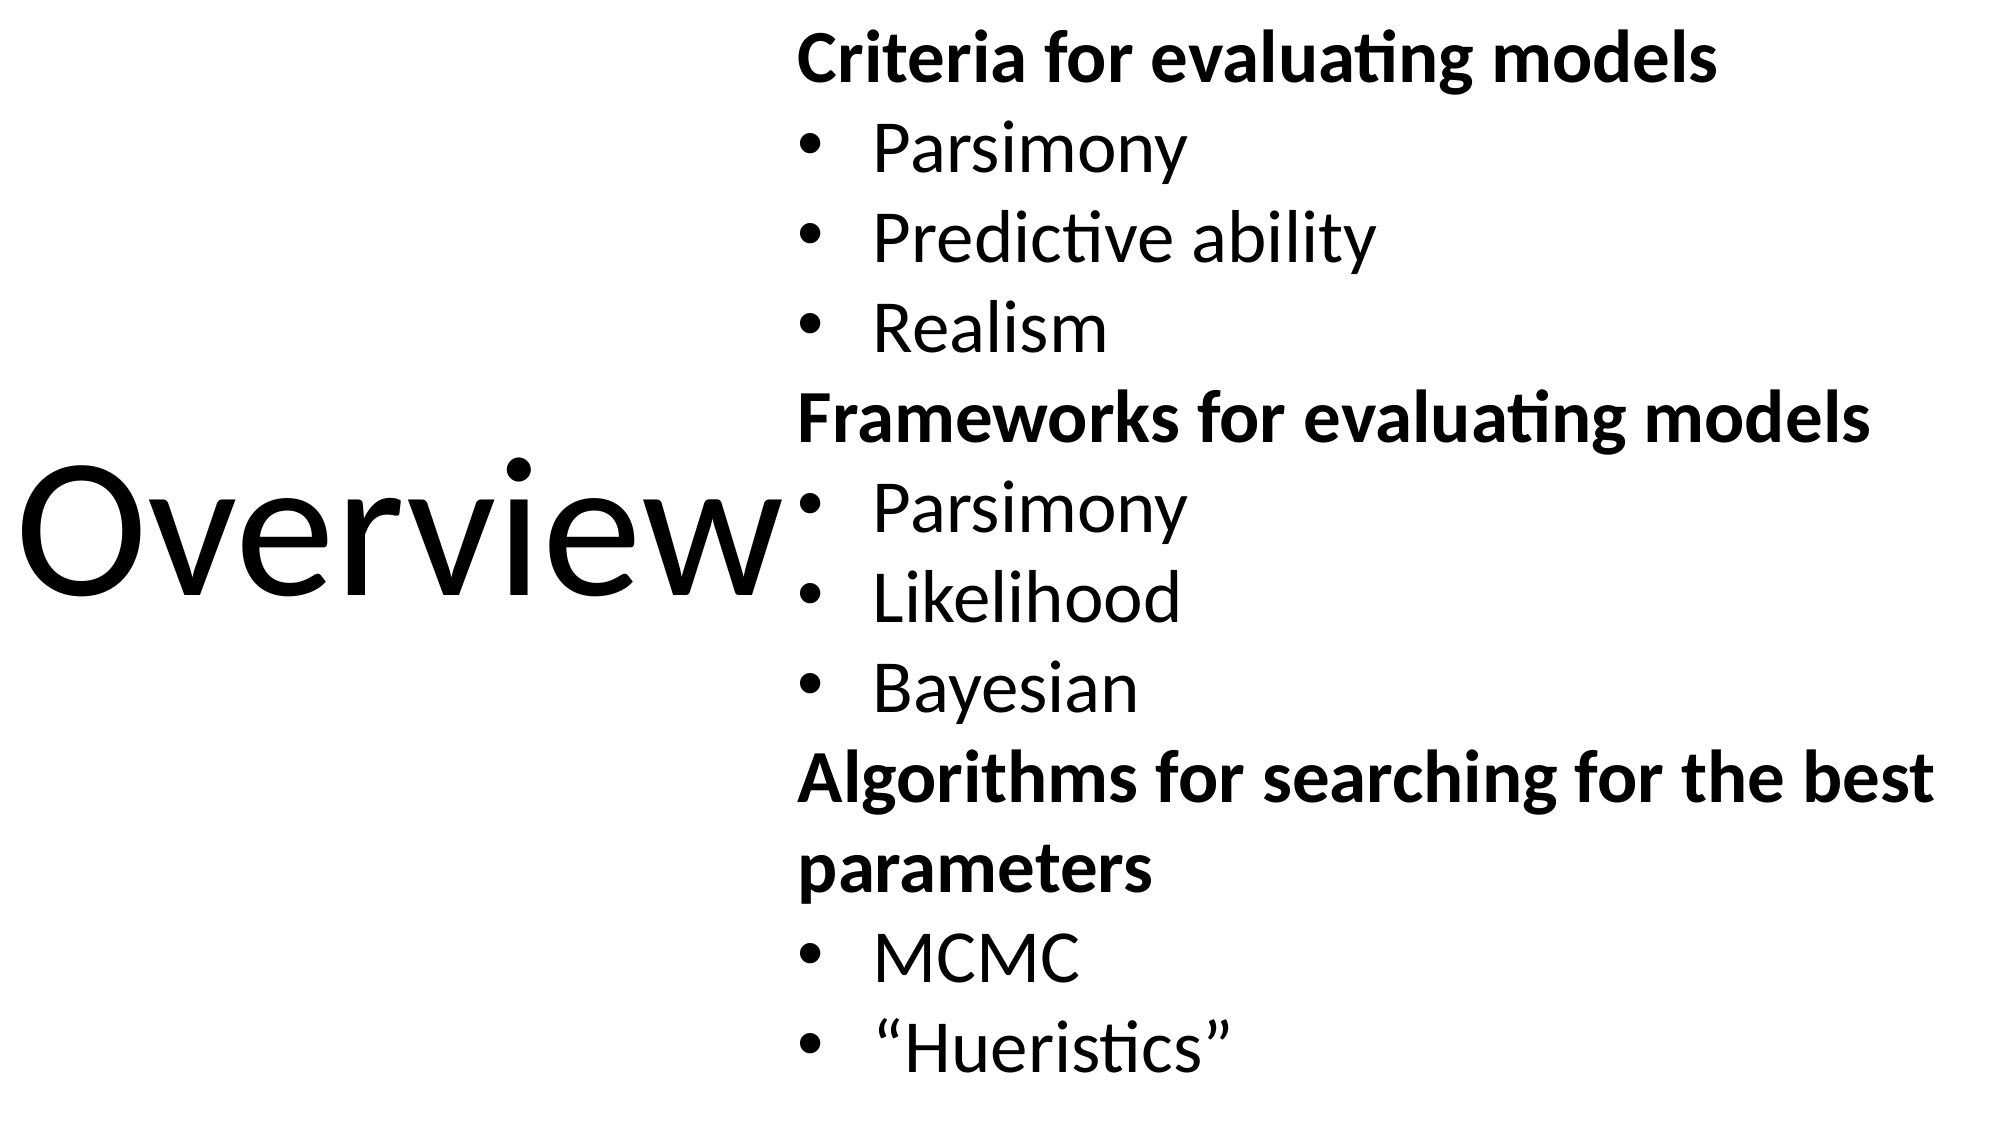

# Overview
Criteria for evaluating models
Parsimony
Predictive ability
Realism
Frameworks for evaluating models
Parsimony
Likelihood
Bayesian
Algorithms for searching for the best parameters
MCMC
“Hueristics”